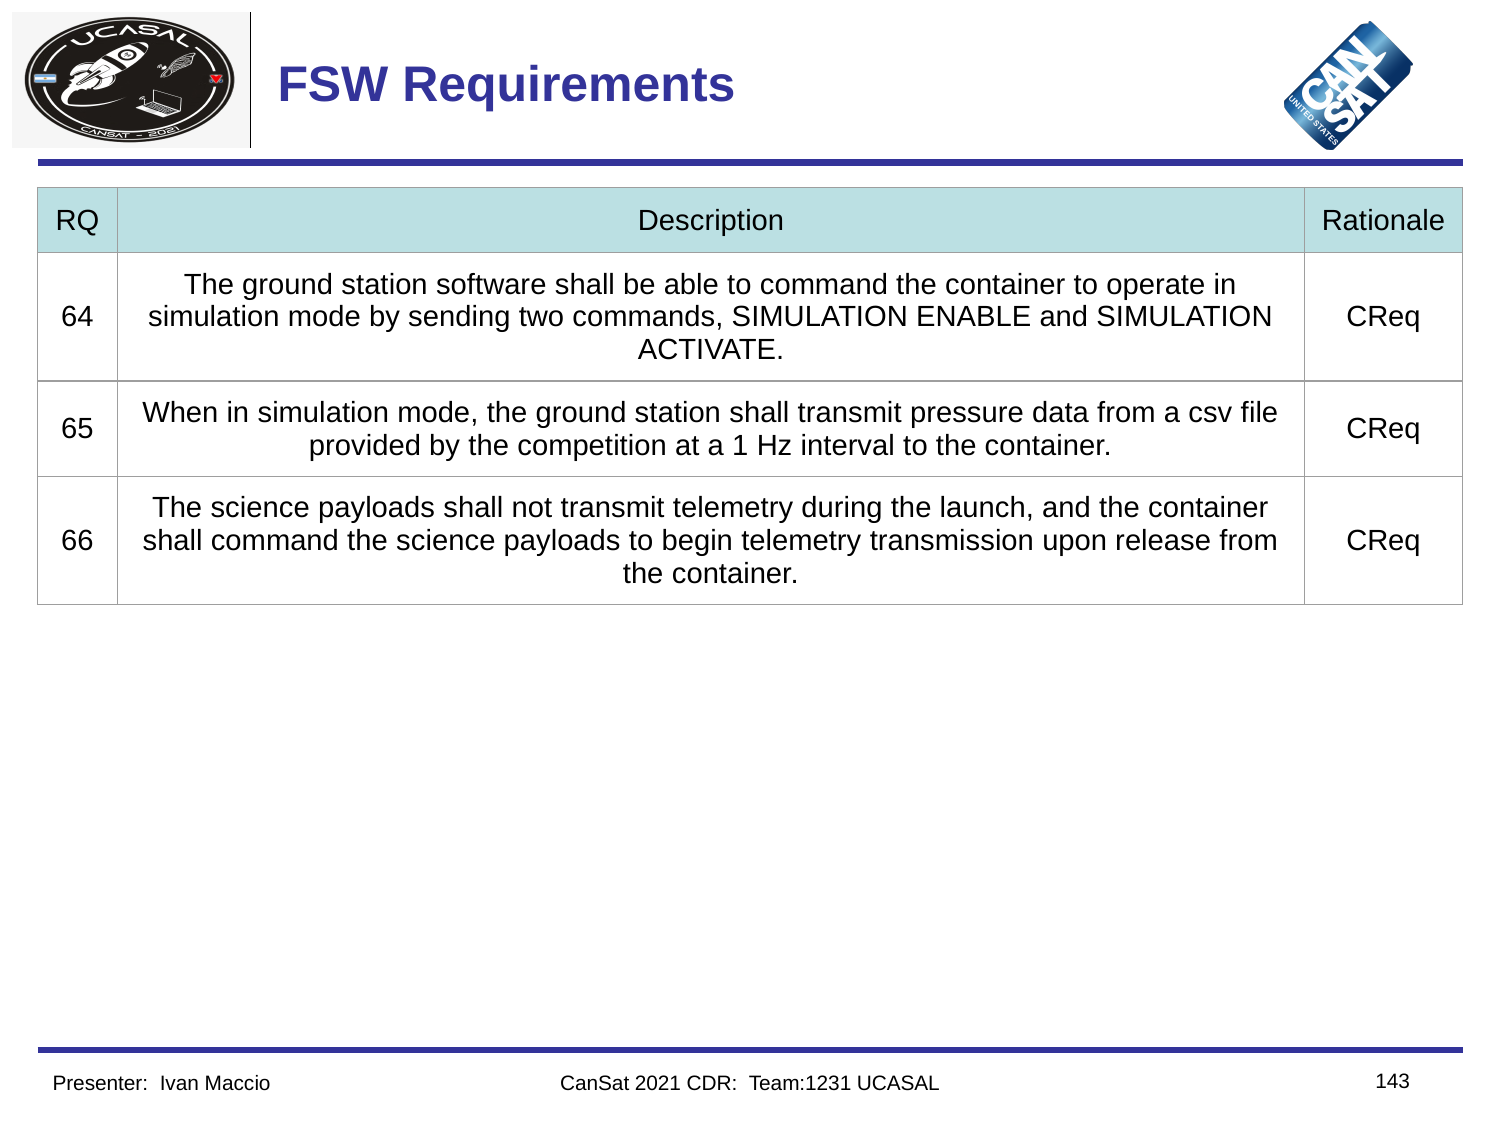

# FSW Requirements

| RQ | Description | Rationale |
| --- | --- | --- |
| 64 | The ground station software shall be able to command the container to operate in simulation mode by sending two commands, SIMULATION ENABLE and SIMULATION ACTIVATE. | CReq |
| 65 | When in simulation mode, the ground station shall transmit pressure data from a csv file provided by the competition at a 1 Hz interval to the container. | CReq |
| 66 | The science payloads shall not transmit telemetry during the launch, and the container shall command the science payloads to begin telemetry transmission upon release from the container. | CReq |
143
Presenter:  Ivan Maccio
CanSat 2021 CDR:  Team:1231 UCASAL